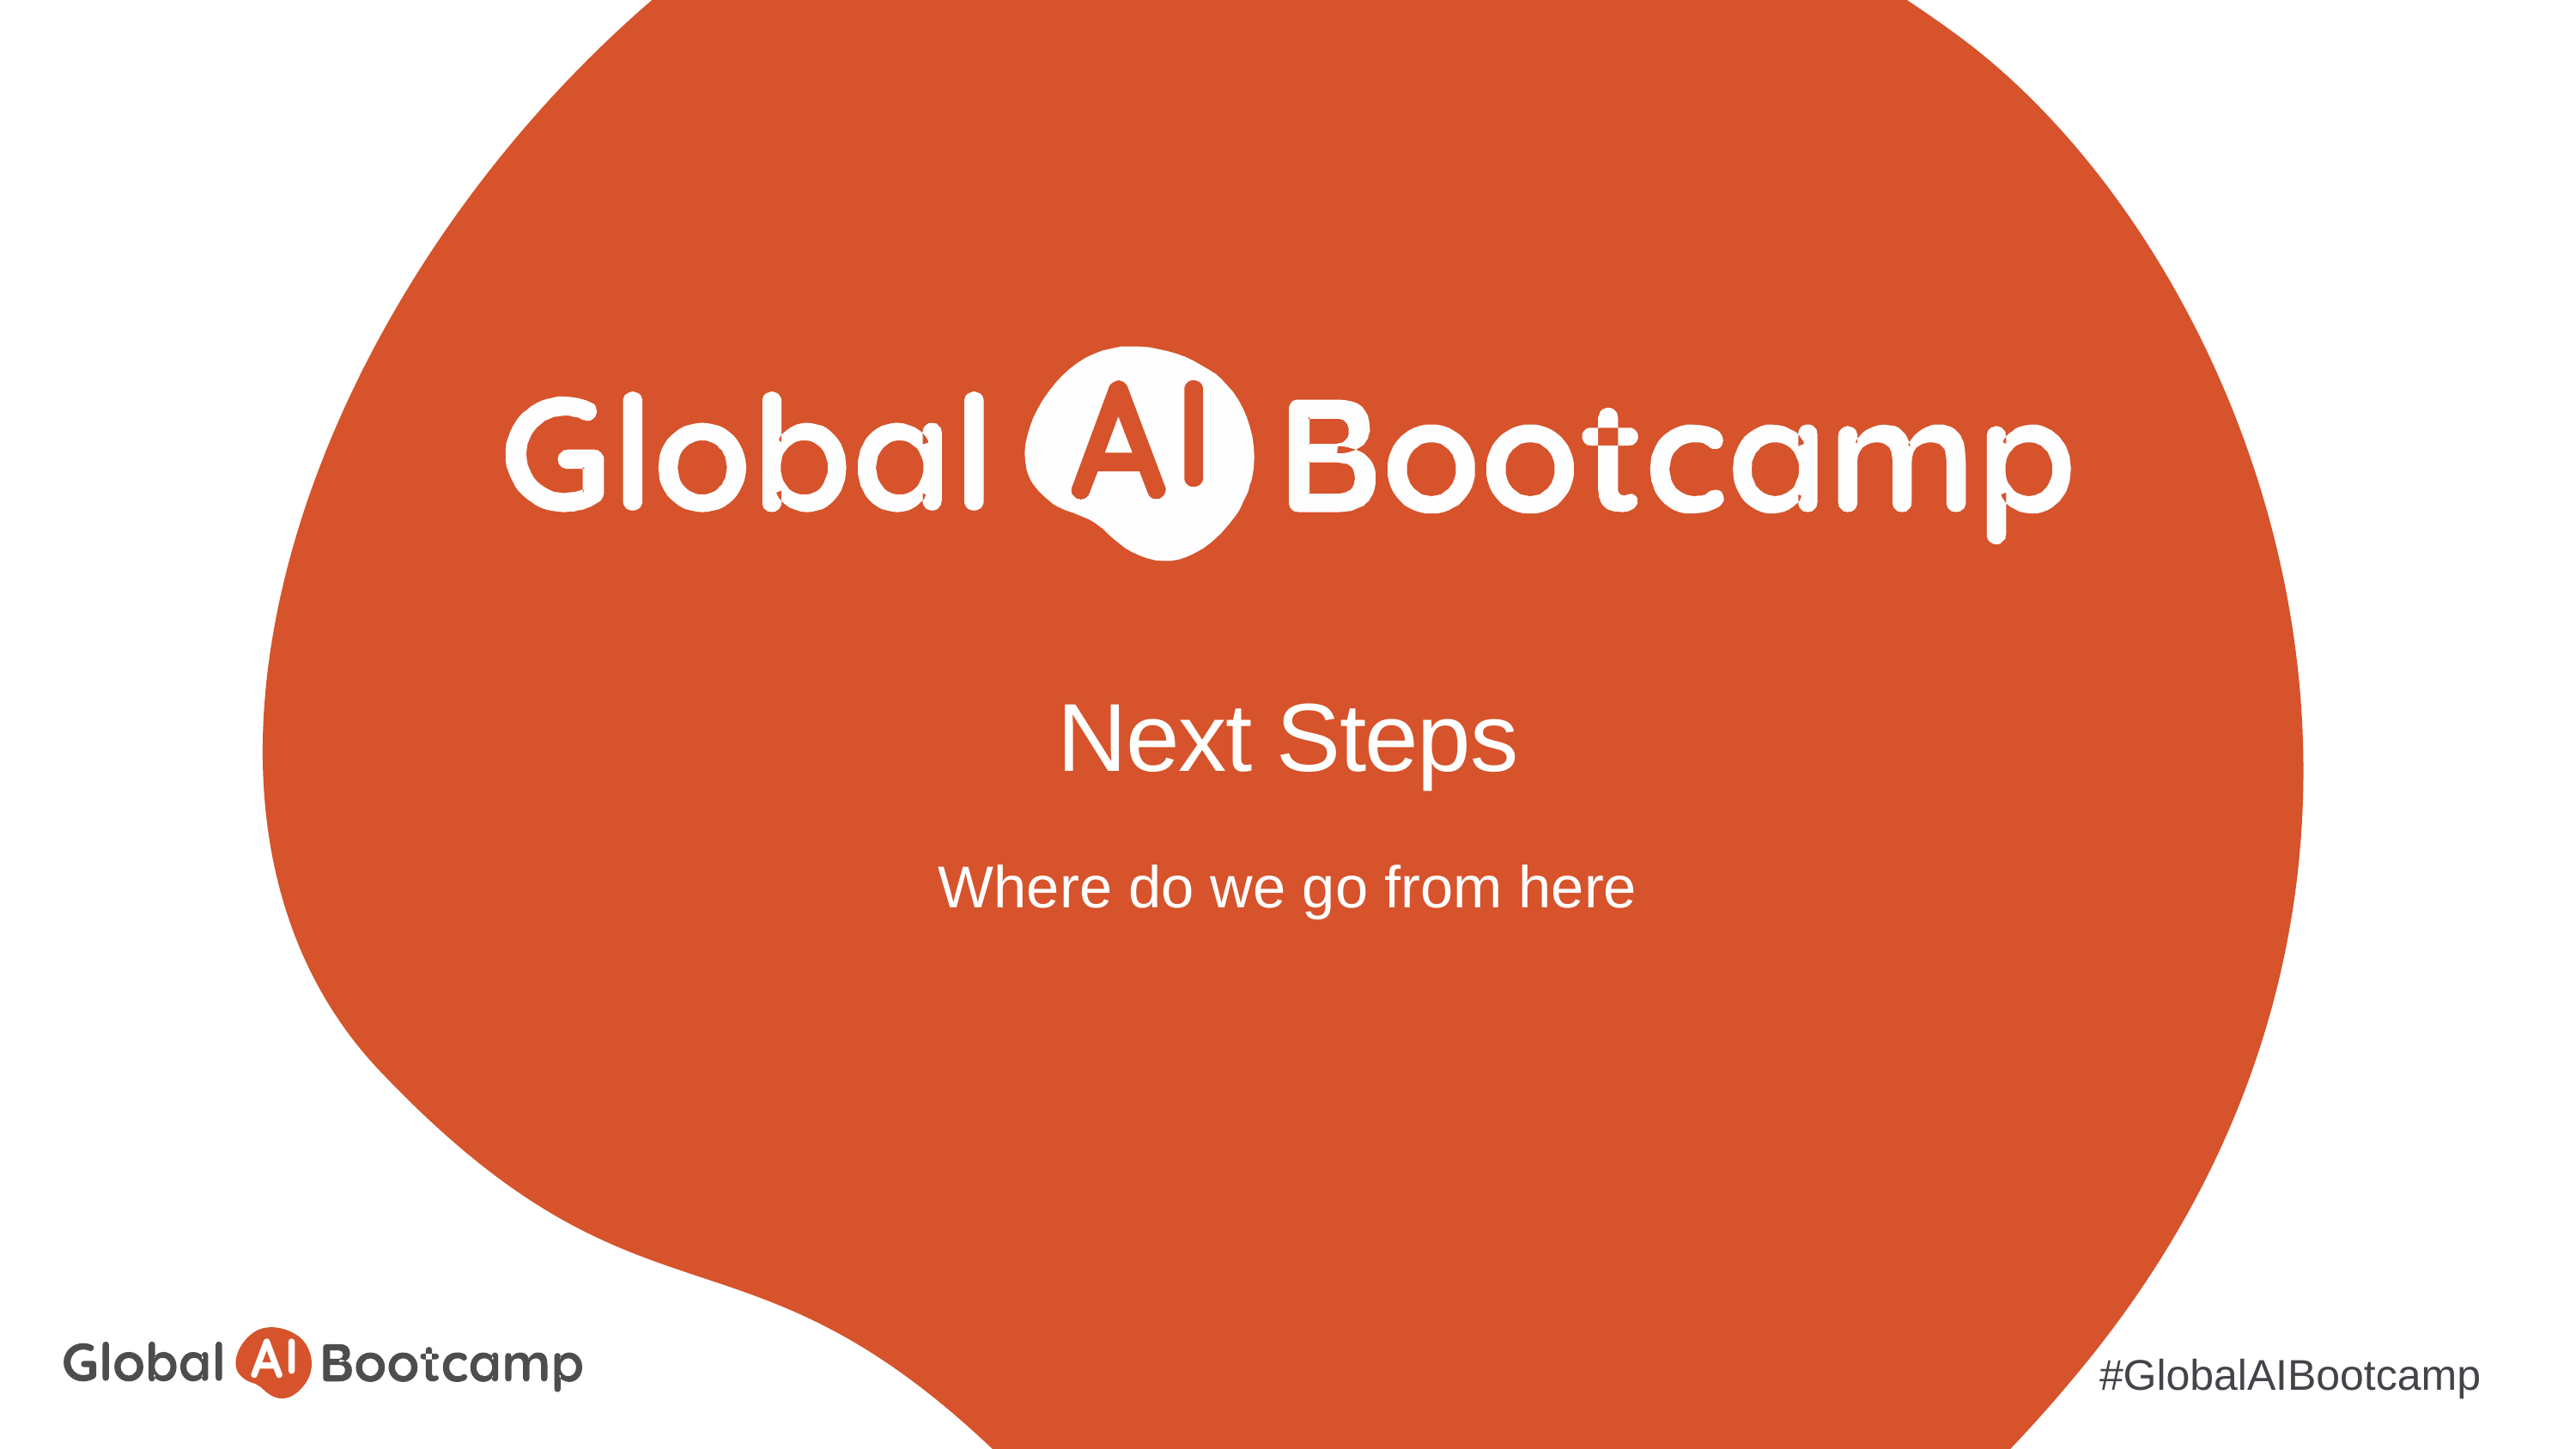

# Next Steps
Where do we go from here